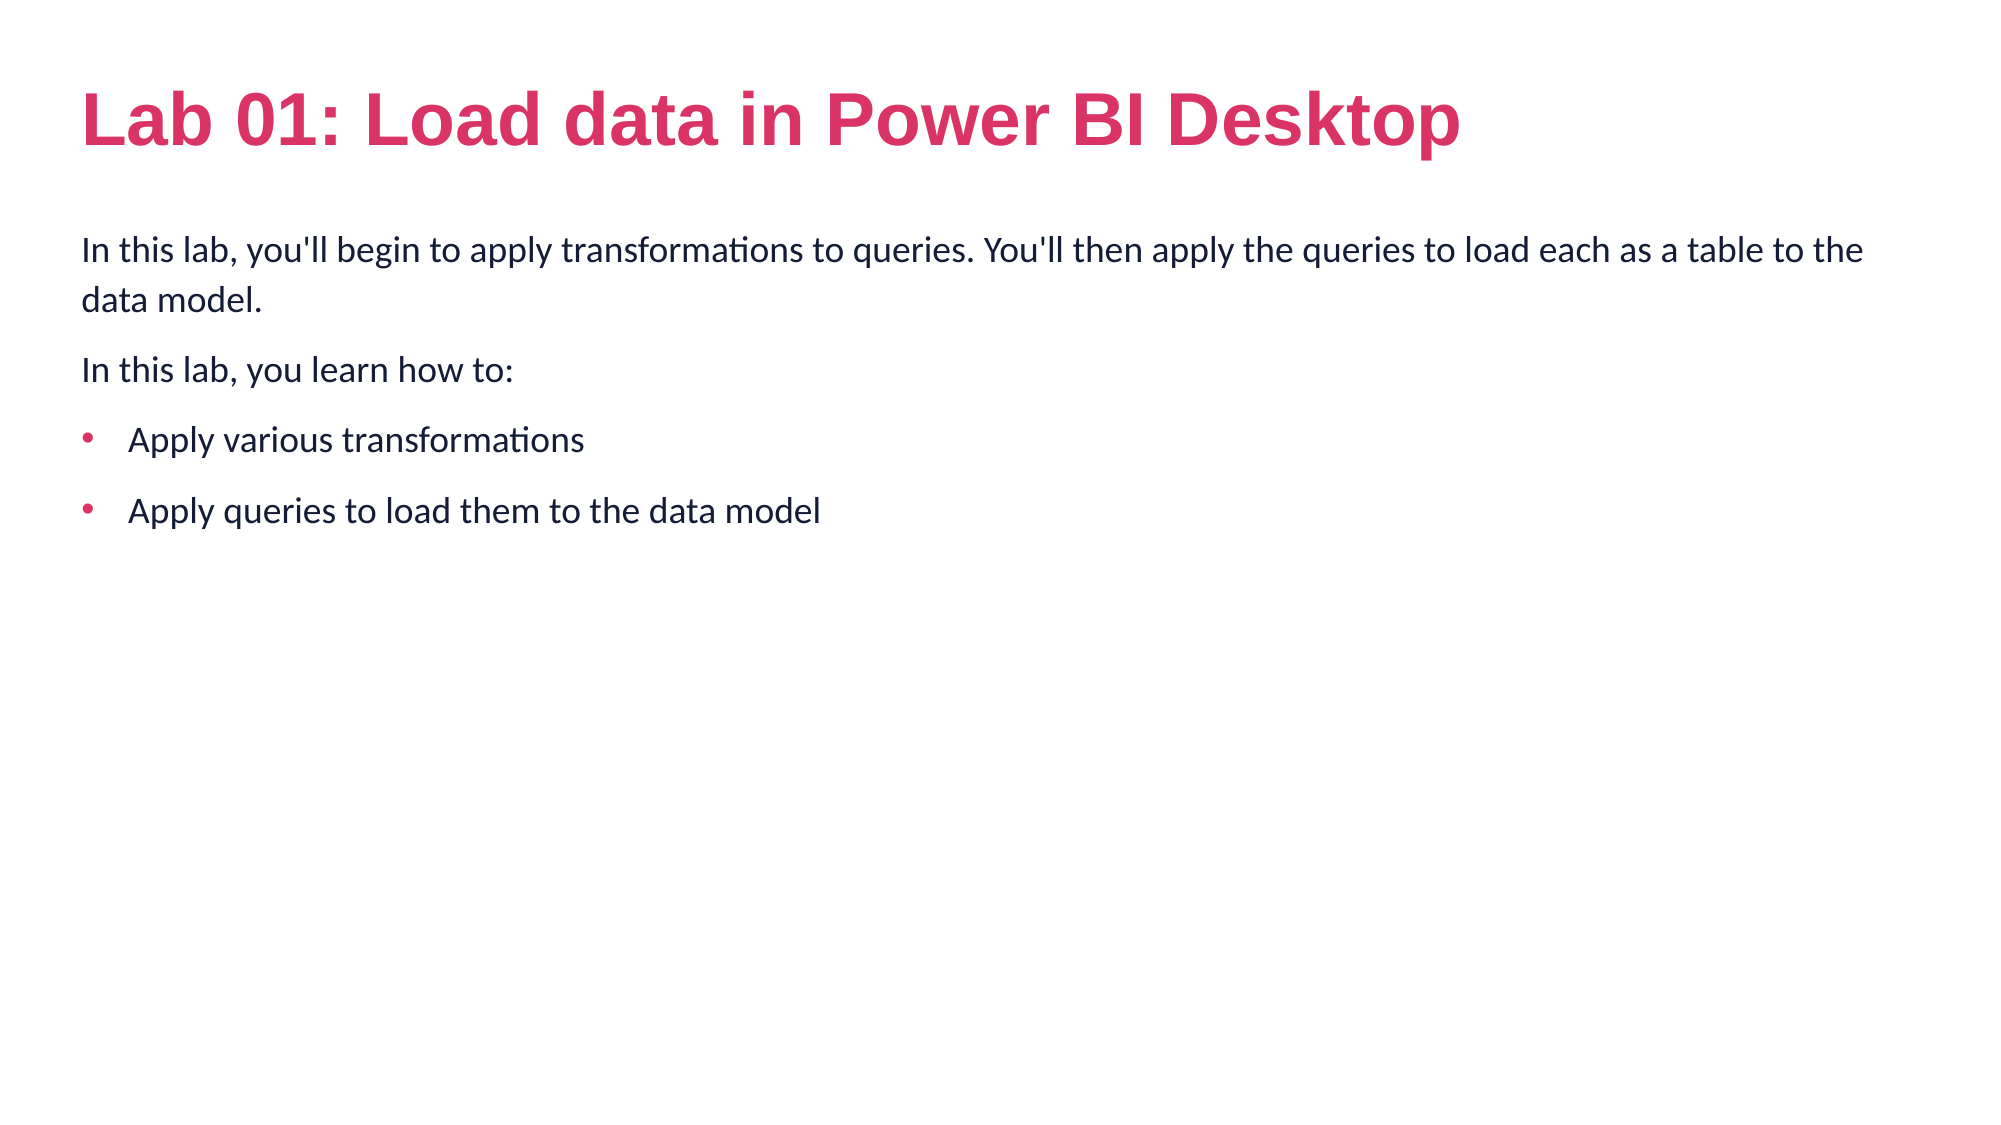

# Lab 01: Load data in Power BI Desktop
In this lab, you'll begin to apply transformations to queries. You'll then apply the queries to load each as a table to the data model.
In this lab, you learn how to:
Apply various transformations
Apply queries to load them to the data model